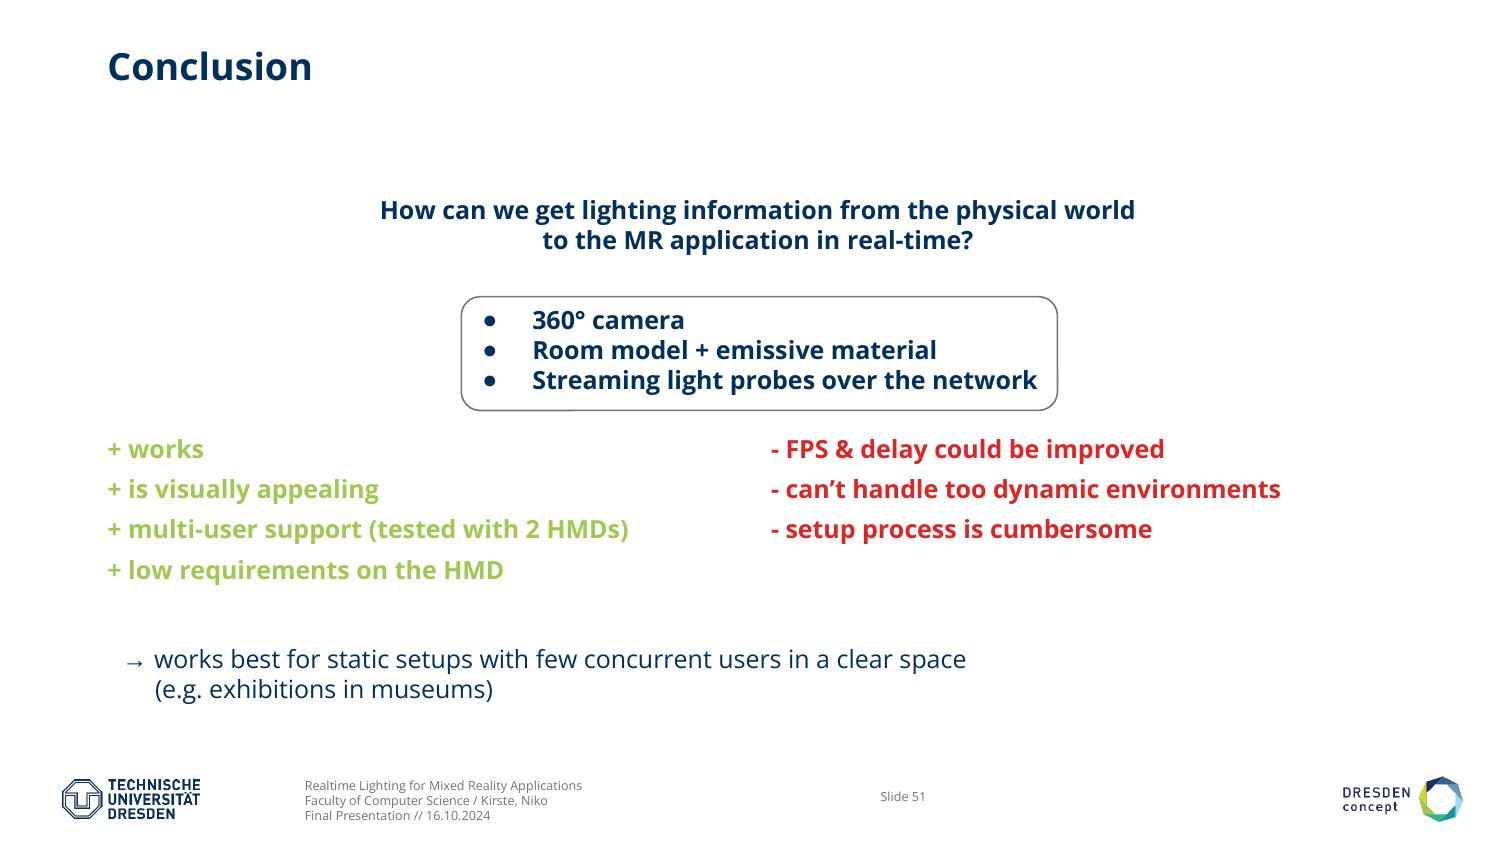

# Conclusion
How can we get lighting information from the physical world
to the MR application in real-time?
360° camera
Room model + emissive material
Streaming light probes over the network

+ works
+ is visually appealing
+ multi-user support (tested with 2 HMDs)
+ low requirements on the HMD

- FPS & delay could be improved
- can’t handle too dynamic environments
- setup process is cumbersome
→ works best for static setups with few concurrent users in a clear space
     (e.g. exhibitions in museums)